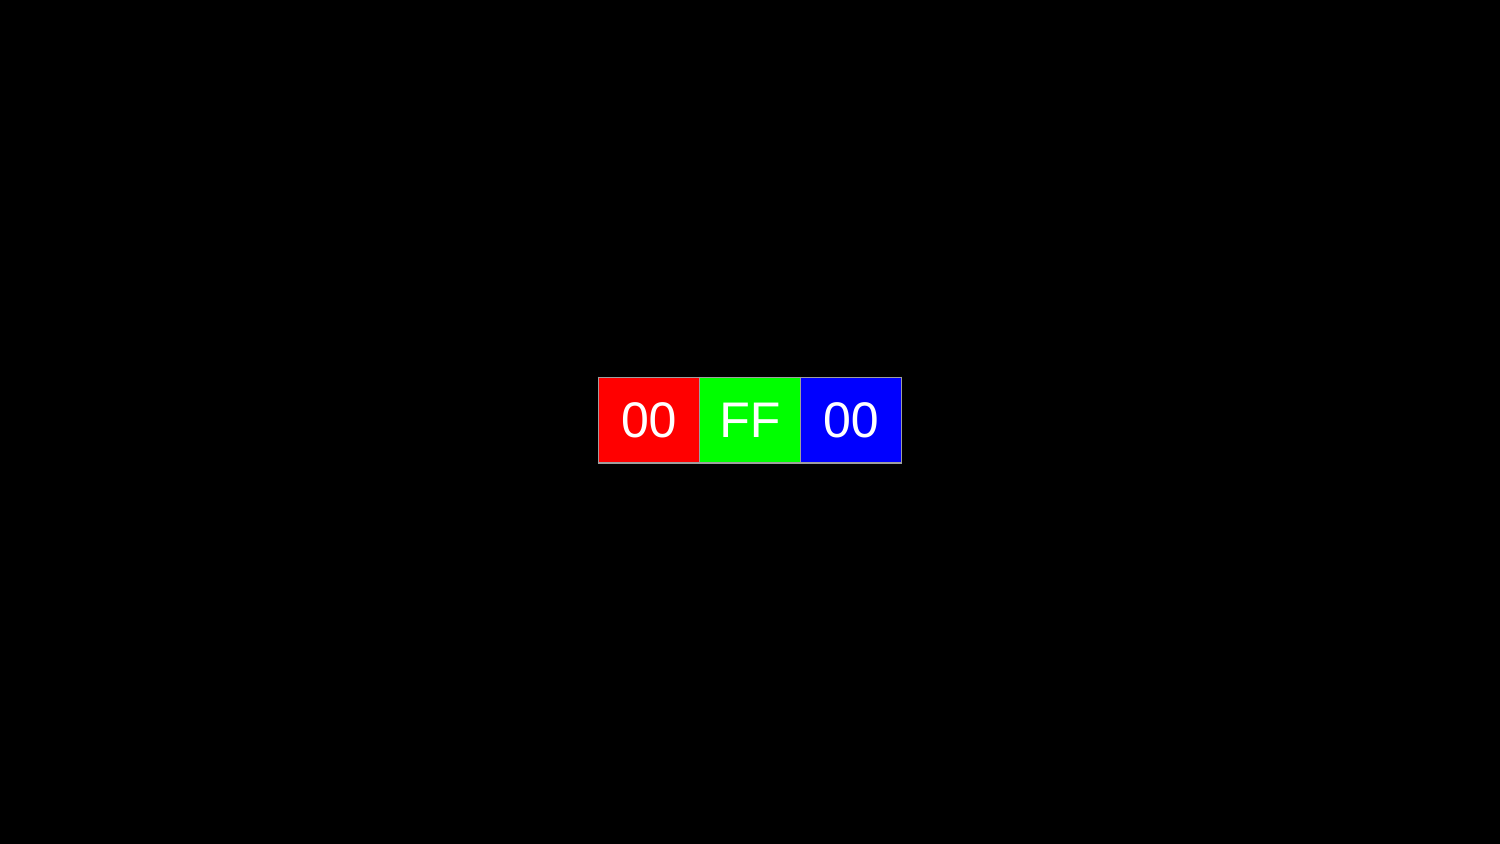

| 00 | FF | 00 |
| --- | --- | --- |